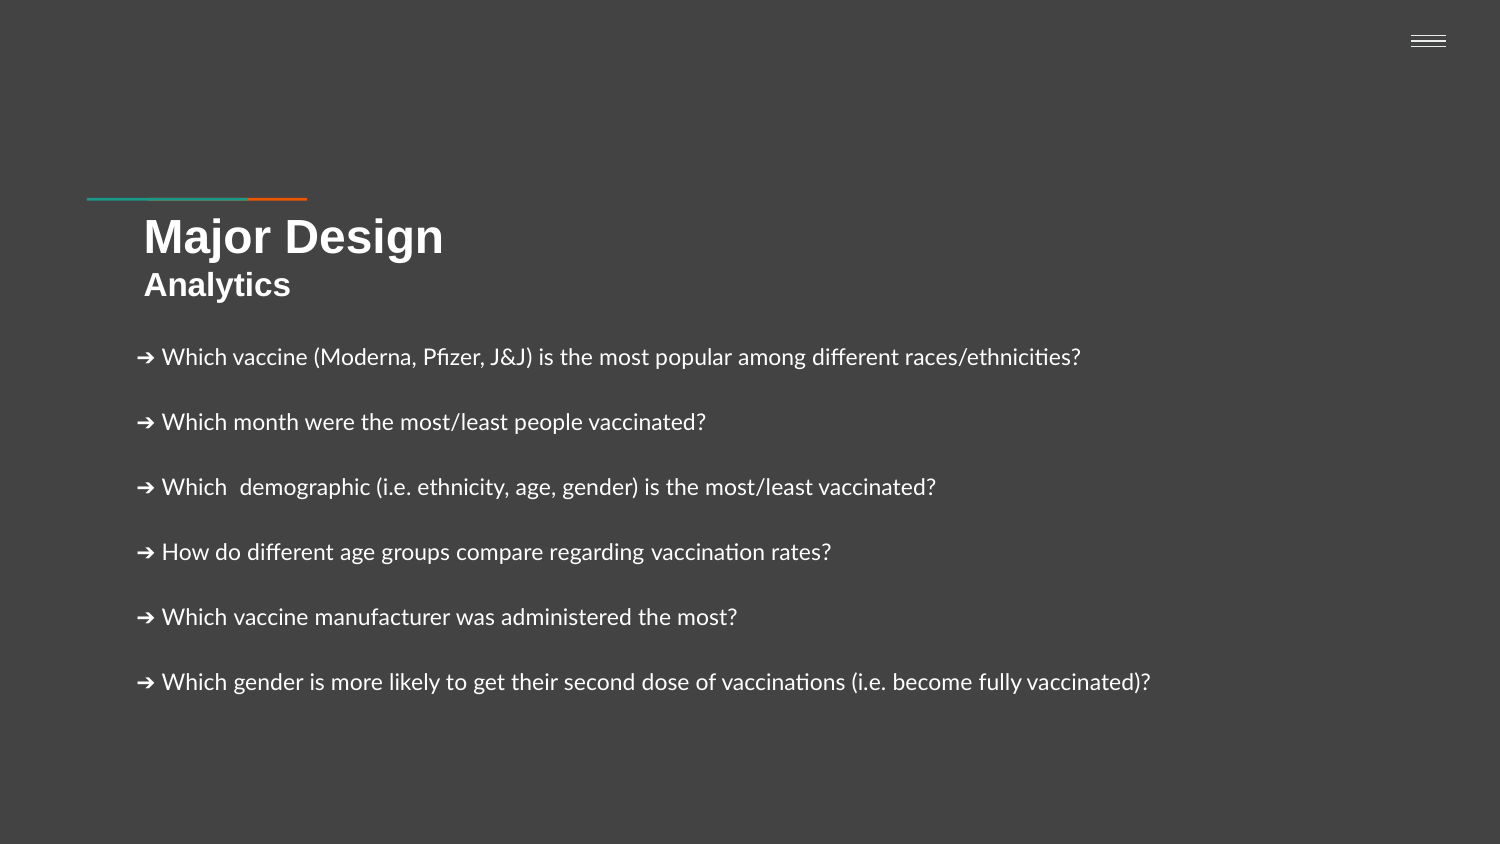

# Major Design
Analytics
➔ Which vaccine (Moderna, Pfizer, J&J) is the most popular among different races/ethnicities?
➔ Which month were the most/least people vaccinated?
➔ Which  demographic (i.e. ethnicity, age, gender) is the most/least vaccinated?
➔ How do different age groups compare regarding vaccination rates?
➔ Which vaccine manufacturer was administered the most?
➔ Which gender is more likely to get their second dose of vaccinations (i.e. become fully vaccinated)?